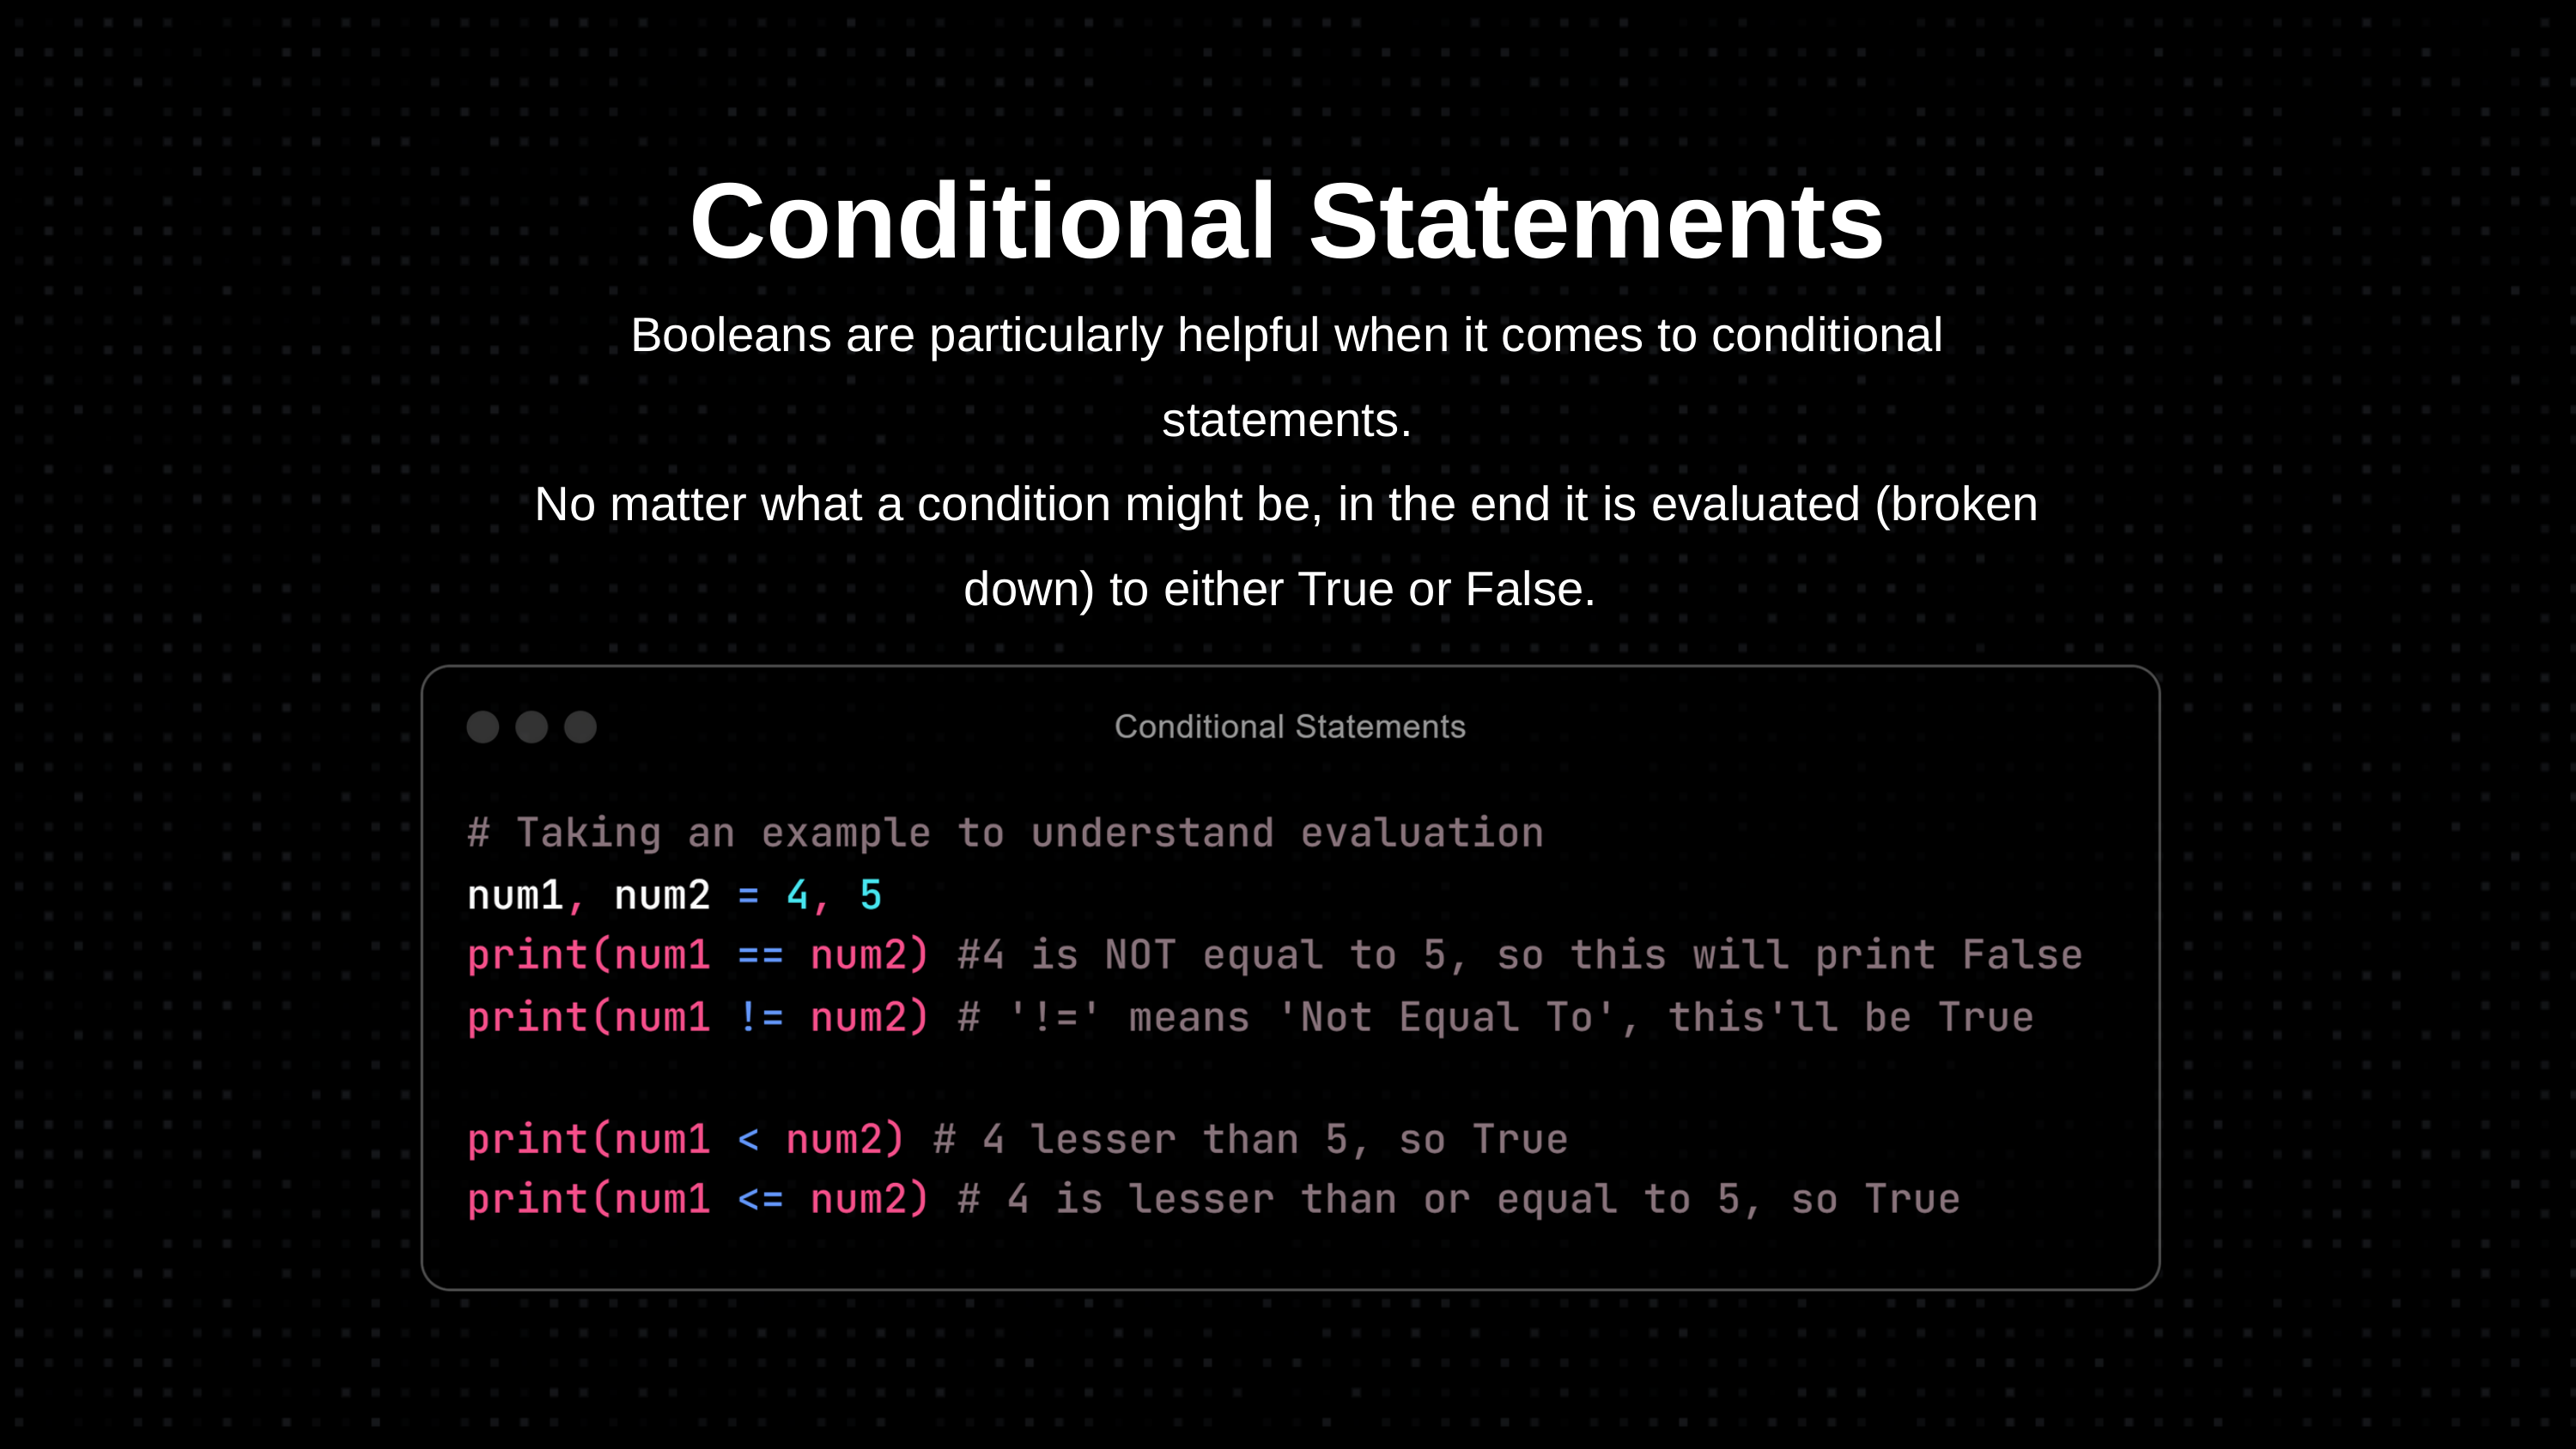

Conditional Statements
Booleans are particularly helpful when it comes to conditional statements.
No matter what a condition might be, in the end it is evaluated (broken down) to either True or False.